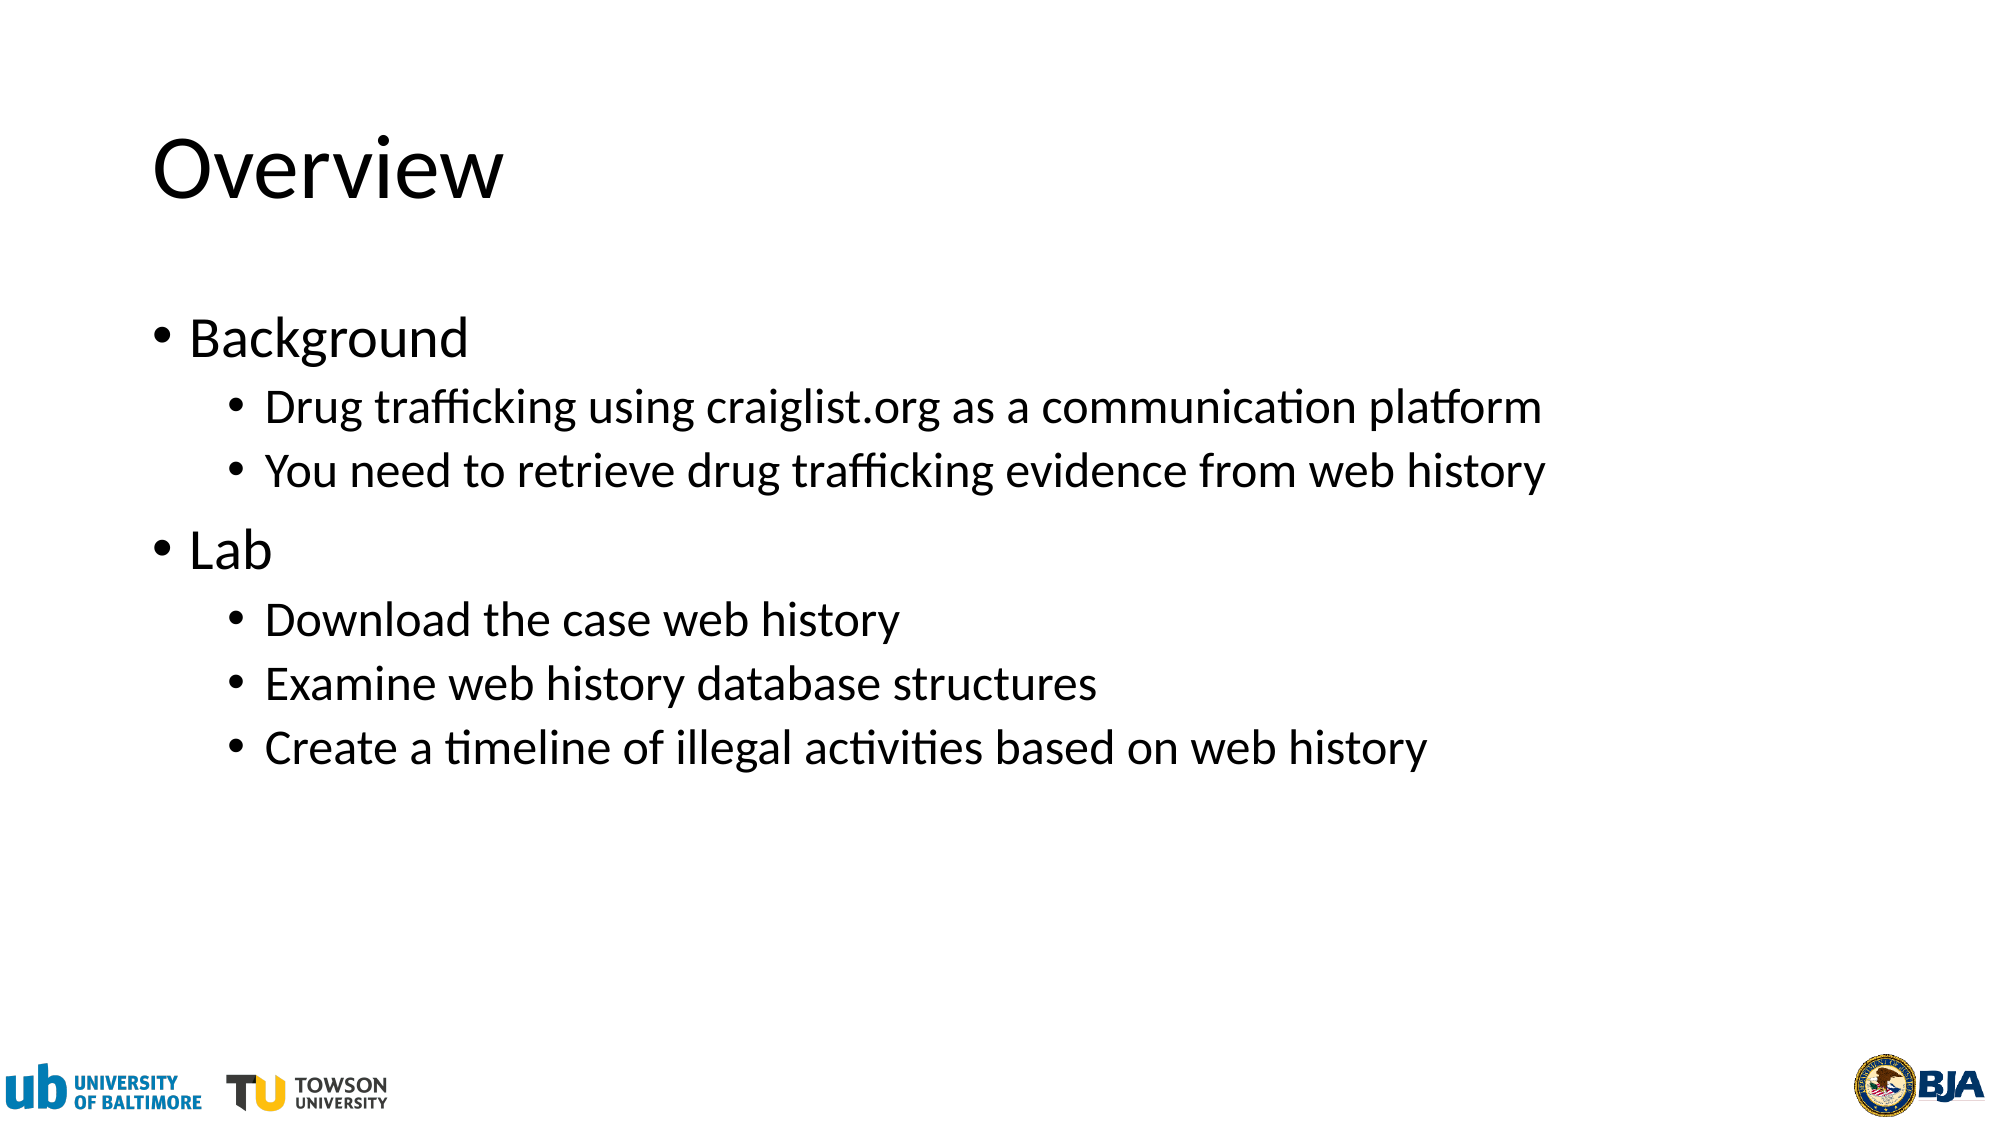

# Overview
Background
Drug trafficking using craiglist.org as a communication platform
You need to retrieve drug trafficking evidence from web history
Lab
Download the case web history
Examine web history database structures
Create a timeline of illegal activities based on web history